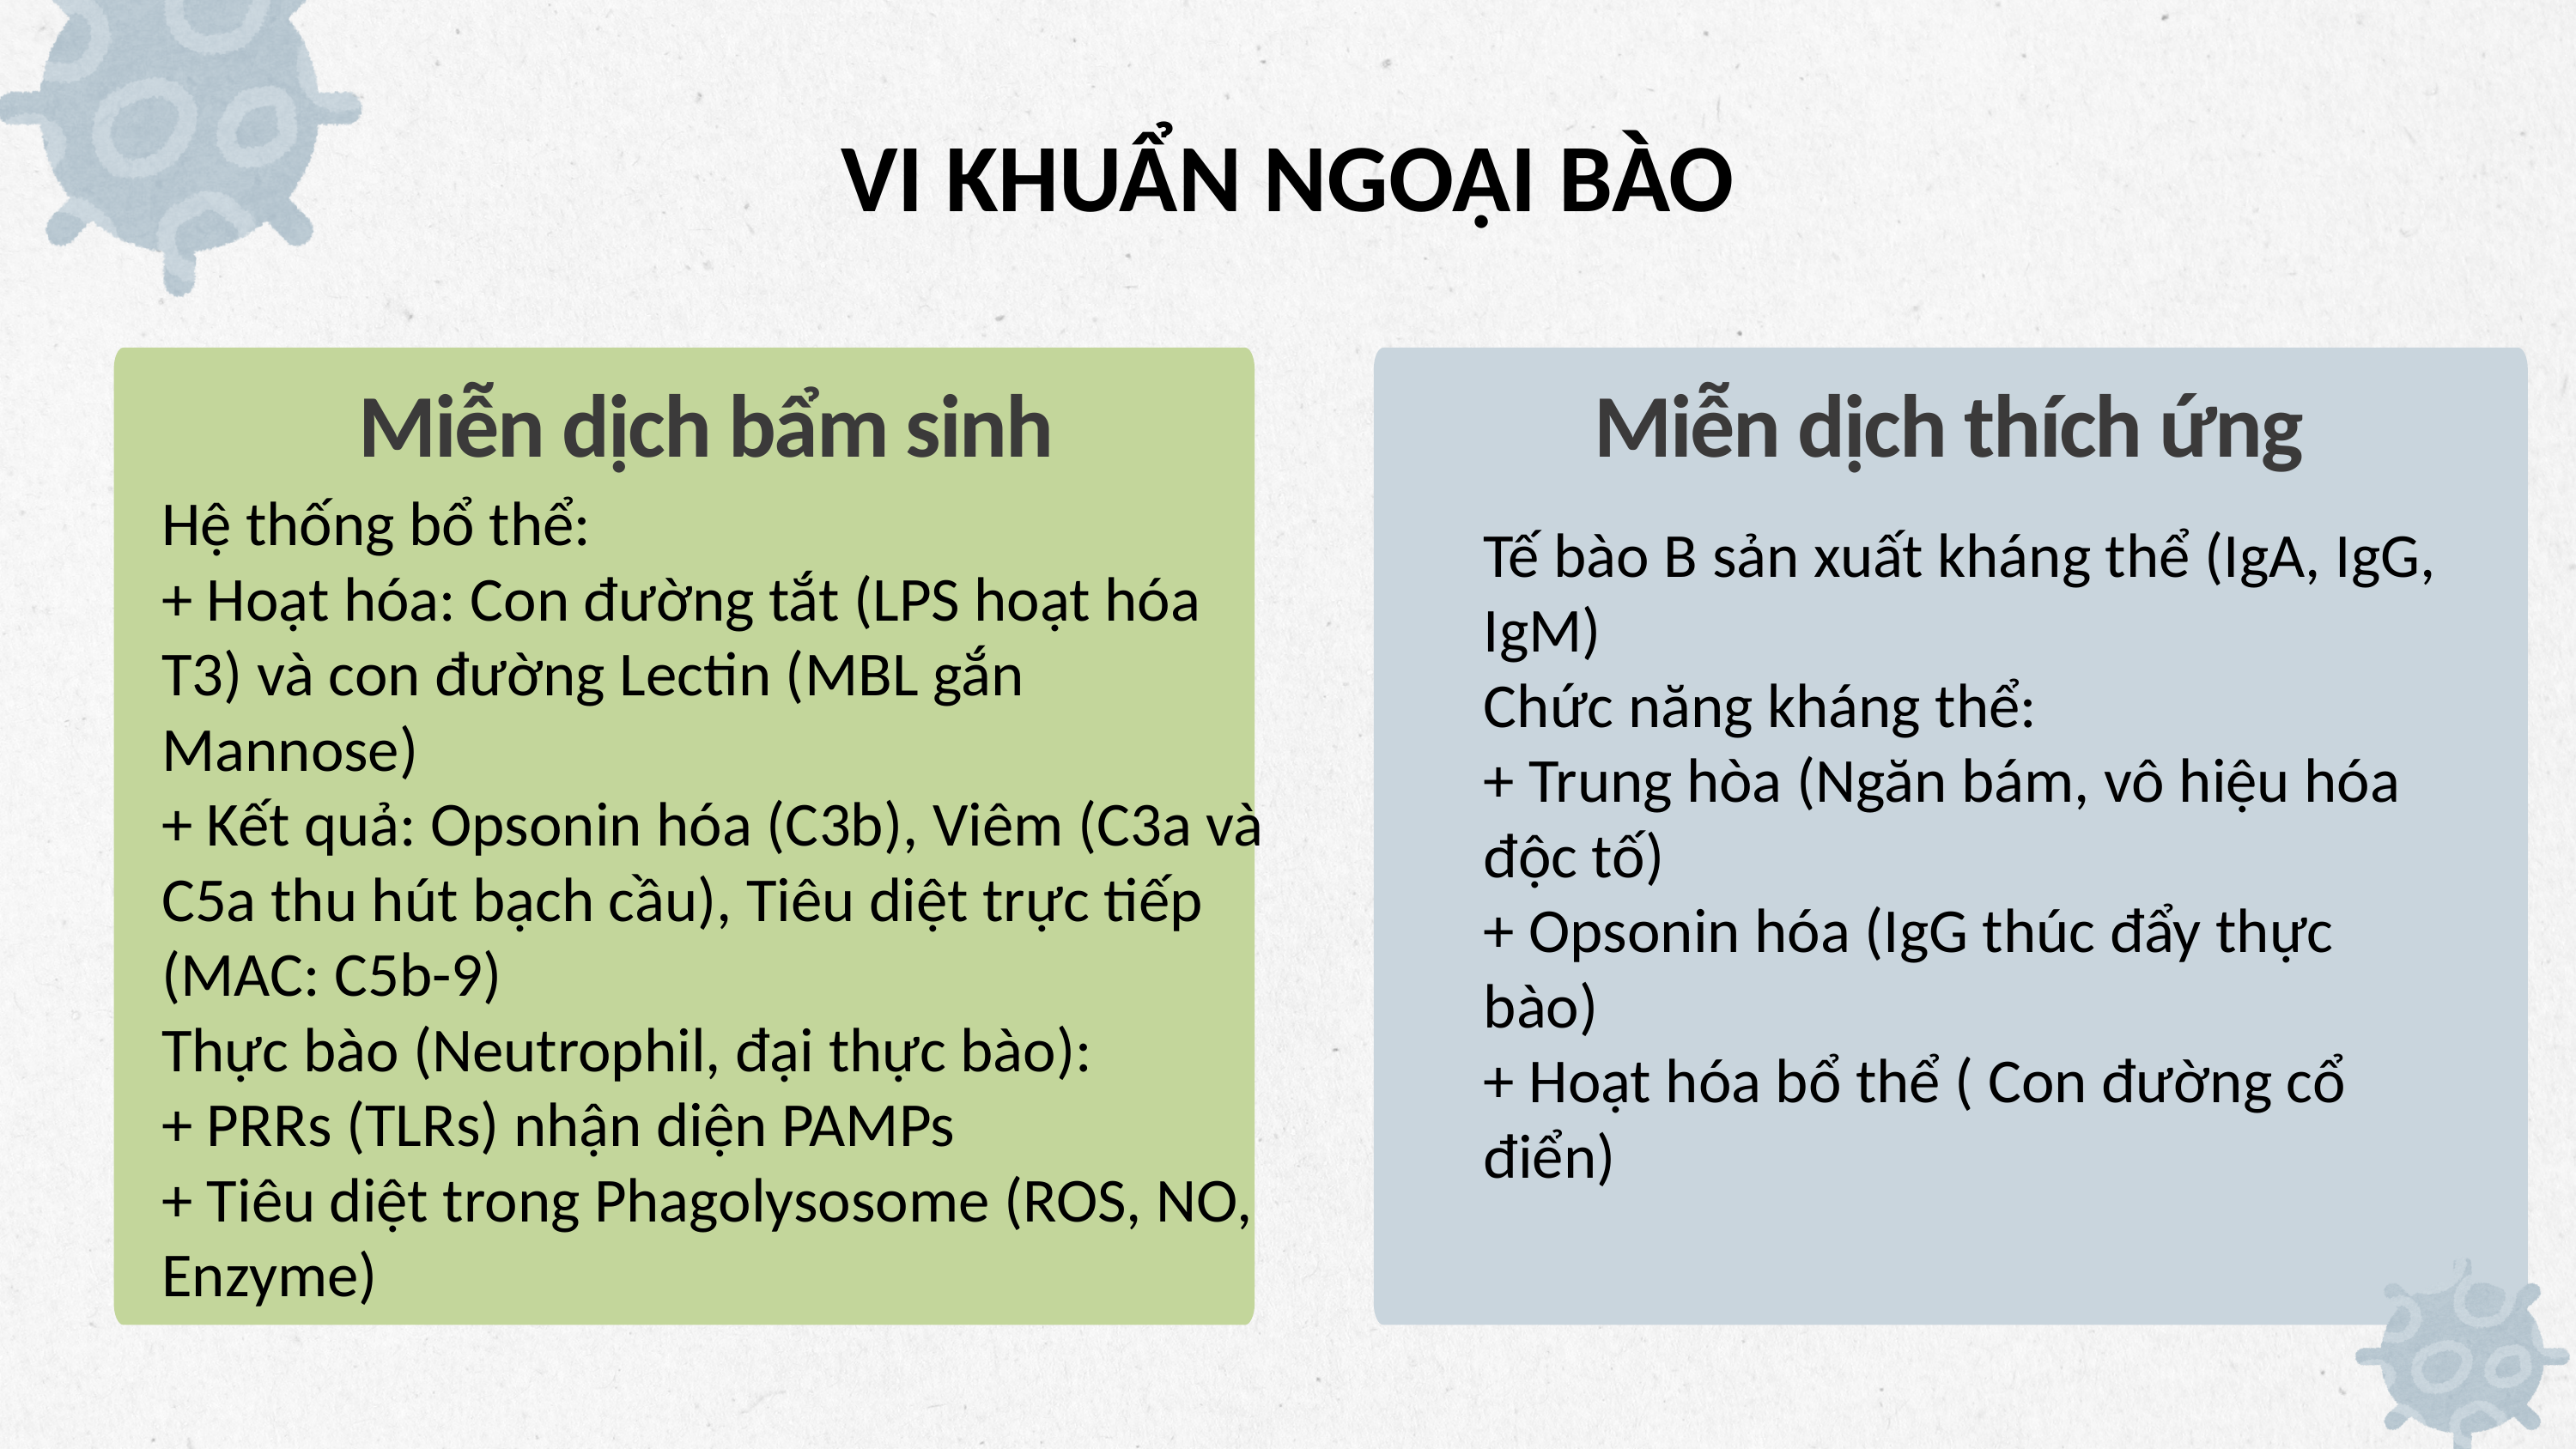

VI KHUẨN NGOẠI BÀO

Miễn dịch thích ứng
Miễn dịch bẩm sinh
Hệ thống bổ thể:
+ Hoạt hóa: Con đường tắt (LPS hoạt hóa T3) và con đường Lectin (MBL gắn Mannose)
+ Kết quả: Opsonin hóa (C3b), Viêm (C3a và C5a thu hút bạch cầu), Tiêu diệt trực tiếp (MAC: C5b-9)
Thực bào (Neutrophil, đại thực bào):
+ PRRs (TLRs) nhận diện PAMPs
+ Tiêu diệt trong Phagolysosome (ROS, NO, Enzyme)
Tế bào B sản xuất kháng thể (IgA, IgG, IgM)
Chức năng kháng thể:
+ Trung hòa (Ngăn bám, vô hiệu hóa độc tố)
+ Opsonin hóa (IgG thúc đẩy thực bào)
+ Hoạt hóa bổ thể ( Con đường cổ điển)